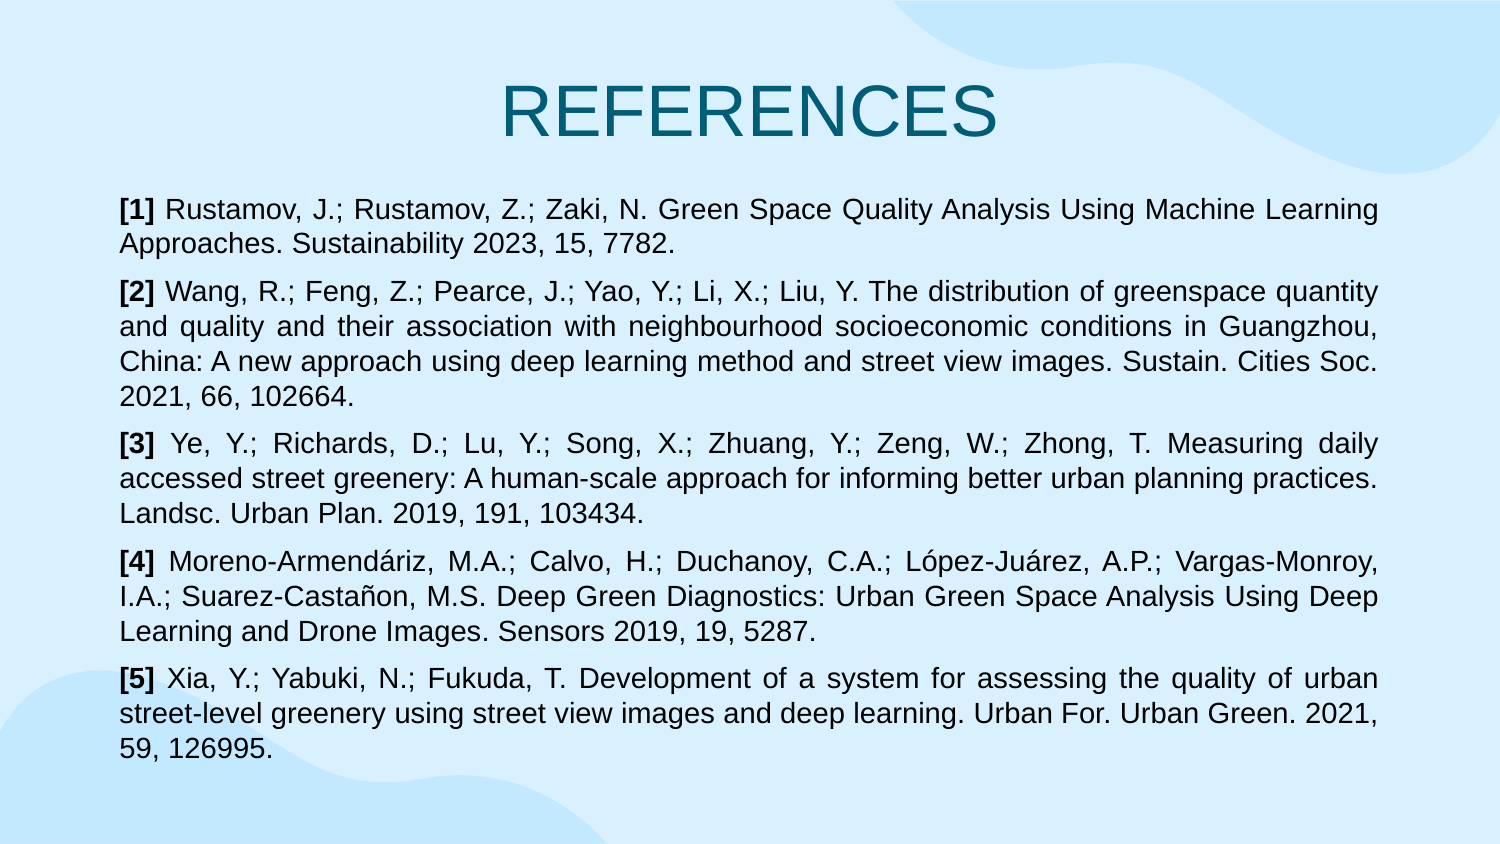

# REFERENCES
[1] Rustamov, J.; Rustamov, Z.; Zaki, N. Green Space Quality Analysis Using Machine Learning Approaches. Sustainability 2023, 15, 7782.

[2] Wang, R.; Feng, Z.; Pearce, J.; Yao, Y.; Li, X.; Liu, Y. The distribution of greenspace quantity and quality and their association with neighbourhood socioeconomic conditions in Guangzhou, China: A new approach using deep learning method and street view images. Sustain. Cities Soc. 2021, 66, 102664.

[3] Ye, Y.; Richards, D.; Lu, Y.; Song, X.; Zhuang, Y.; Zeng, W.; Zhong, T. Measuring daily accessed street greenery: A human-scale approach for informing better urban planning practices. Landsc. Urban Plan. 2019, 191, 103434.

[4] Moreno-Armendáriz, M.A.; Calvo, H.; Duchanoy, C.A.; López-Juárez, A.P.; Vargas-Monroy, I.A.; Suarez-Castañon, M.S. Deep Green Diagnostics: Urban Green Space Analysis Using Deep Learning and Drone Images. Sensors 2019, 19, 5287.

[5] Xia, Y.; Yabuki, N.; Fukuda, T. Development of a system for assessing the quality of urban street-level greenery using street view images and deep learning. Urban For. Urban Green. 2021, 59, 126995.